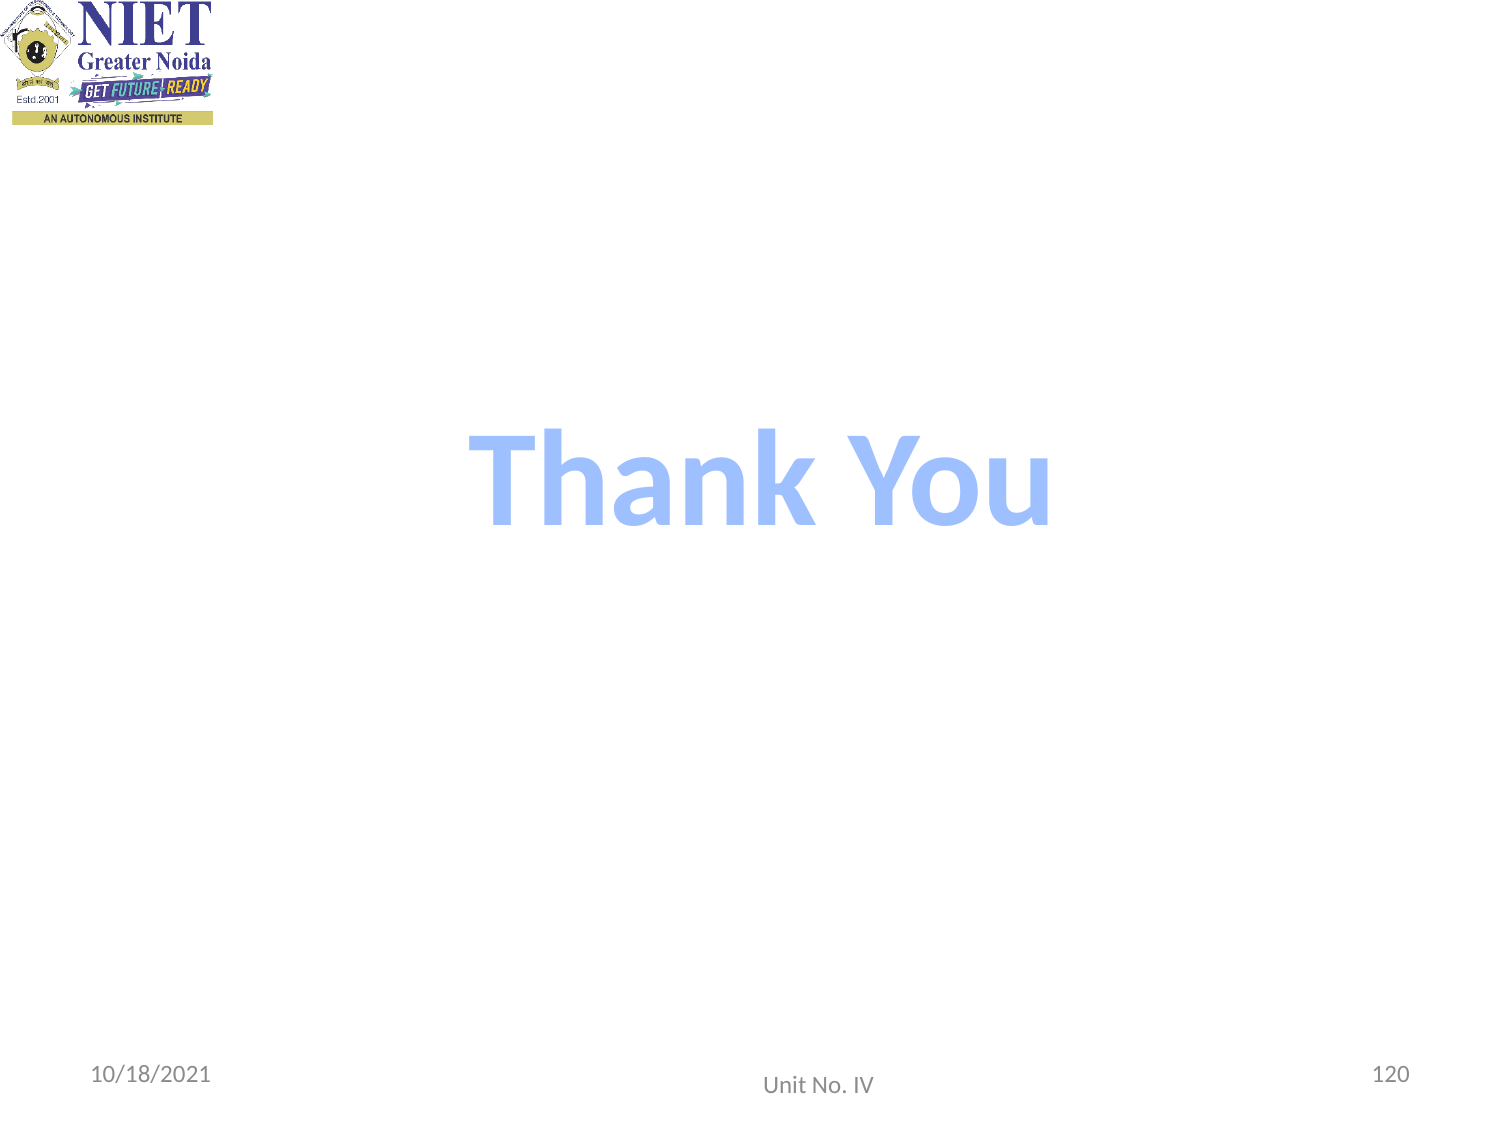

Thank You
10/18/2021
120
Unit No. IV